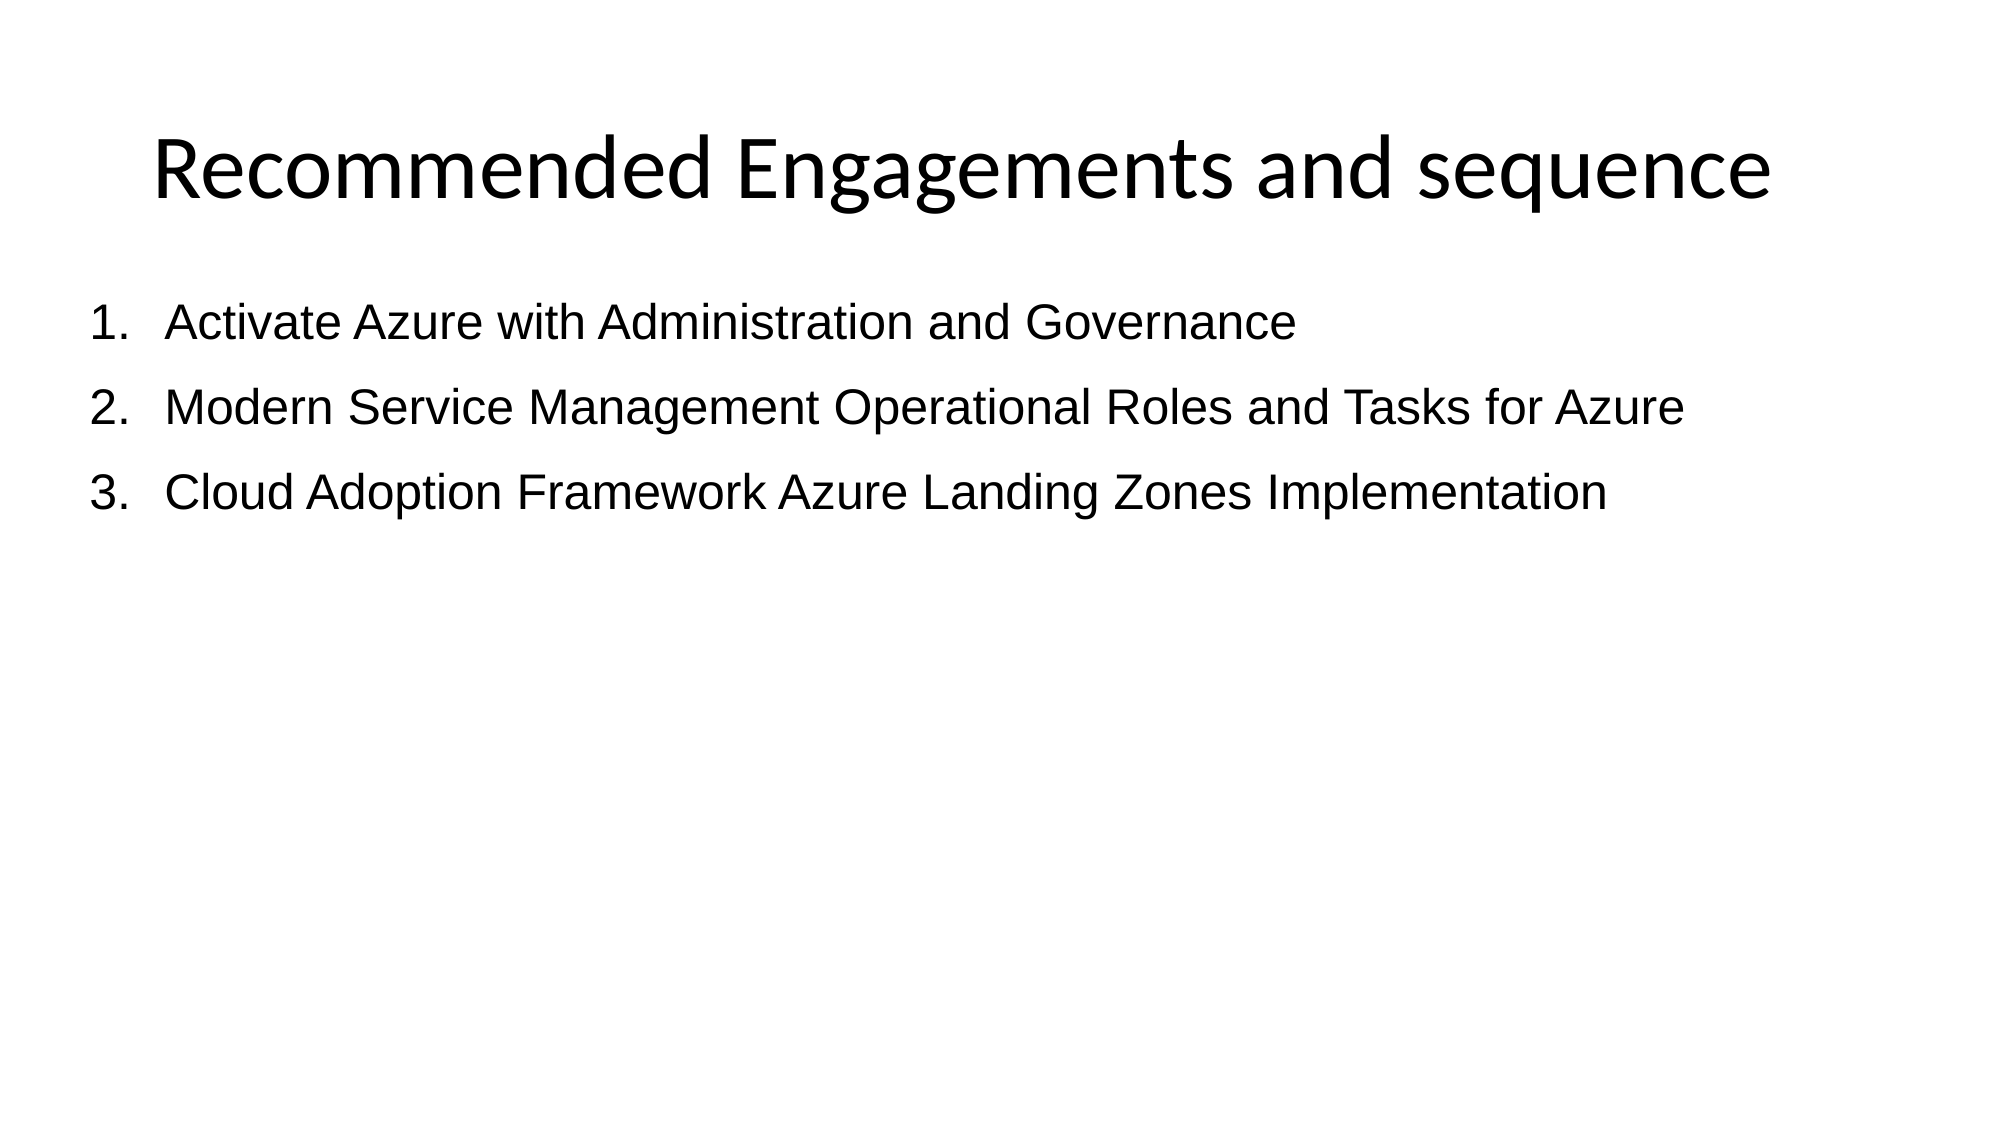

# Recommended Engagements and sequence

Activate Azure with Administration and Governance
Modern Service Management Operational Roles and Tasks for Azure
Cloud Adoption Framework Azure Landing Zones Implementation